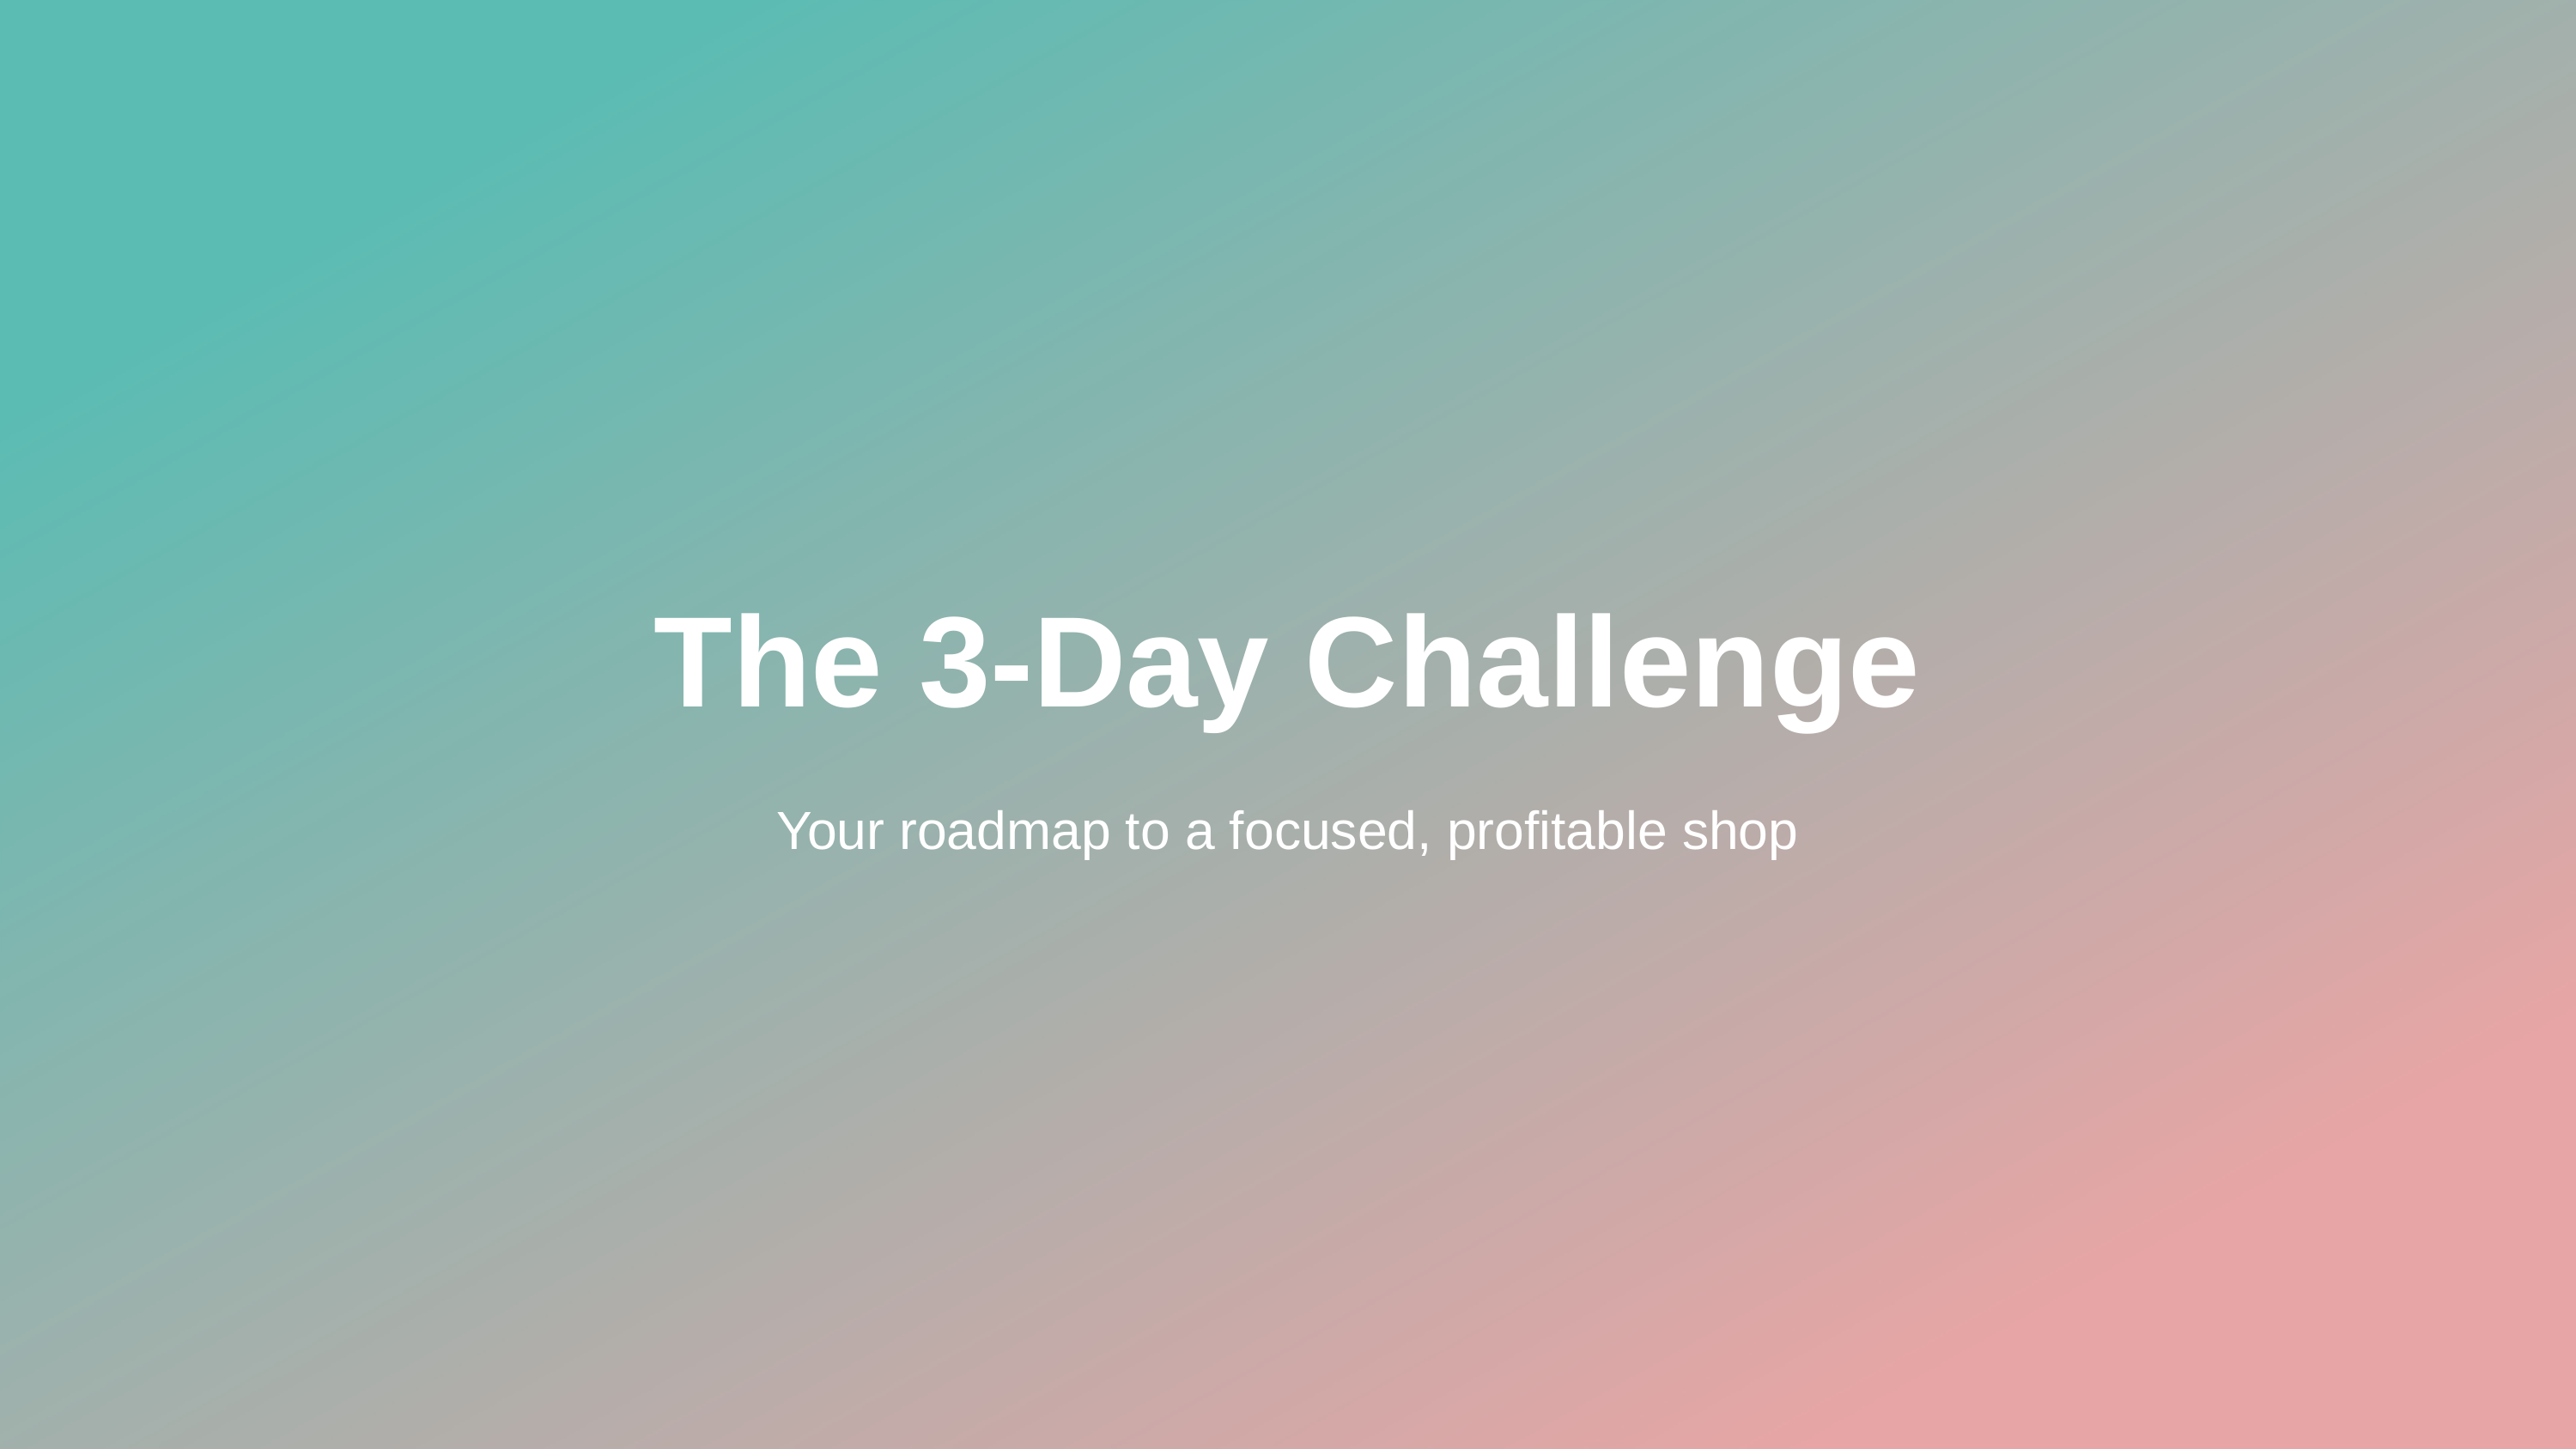

The 3-Day Challenge
Your roadmap to a focused, profitable shop